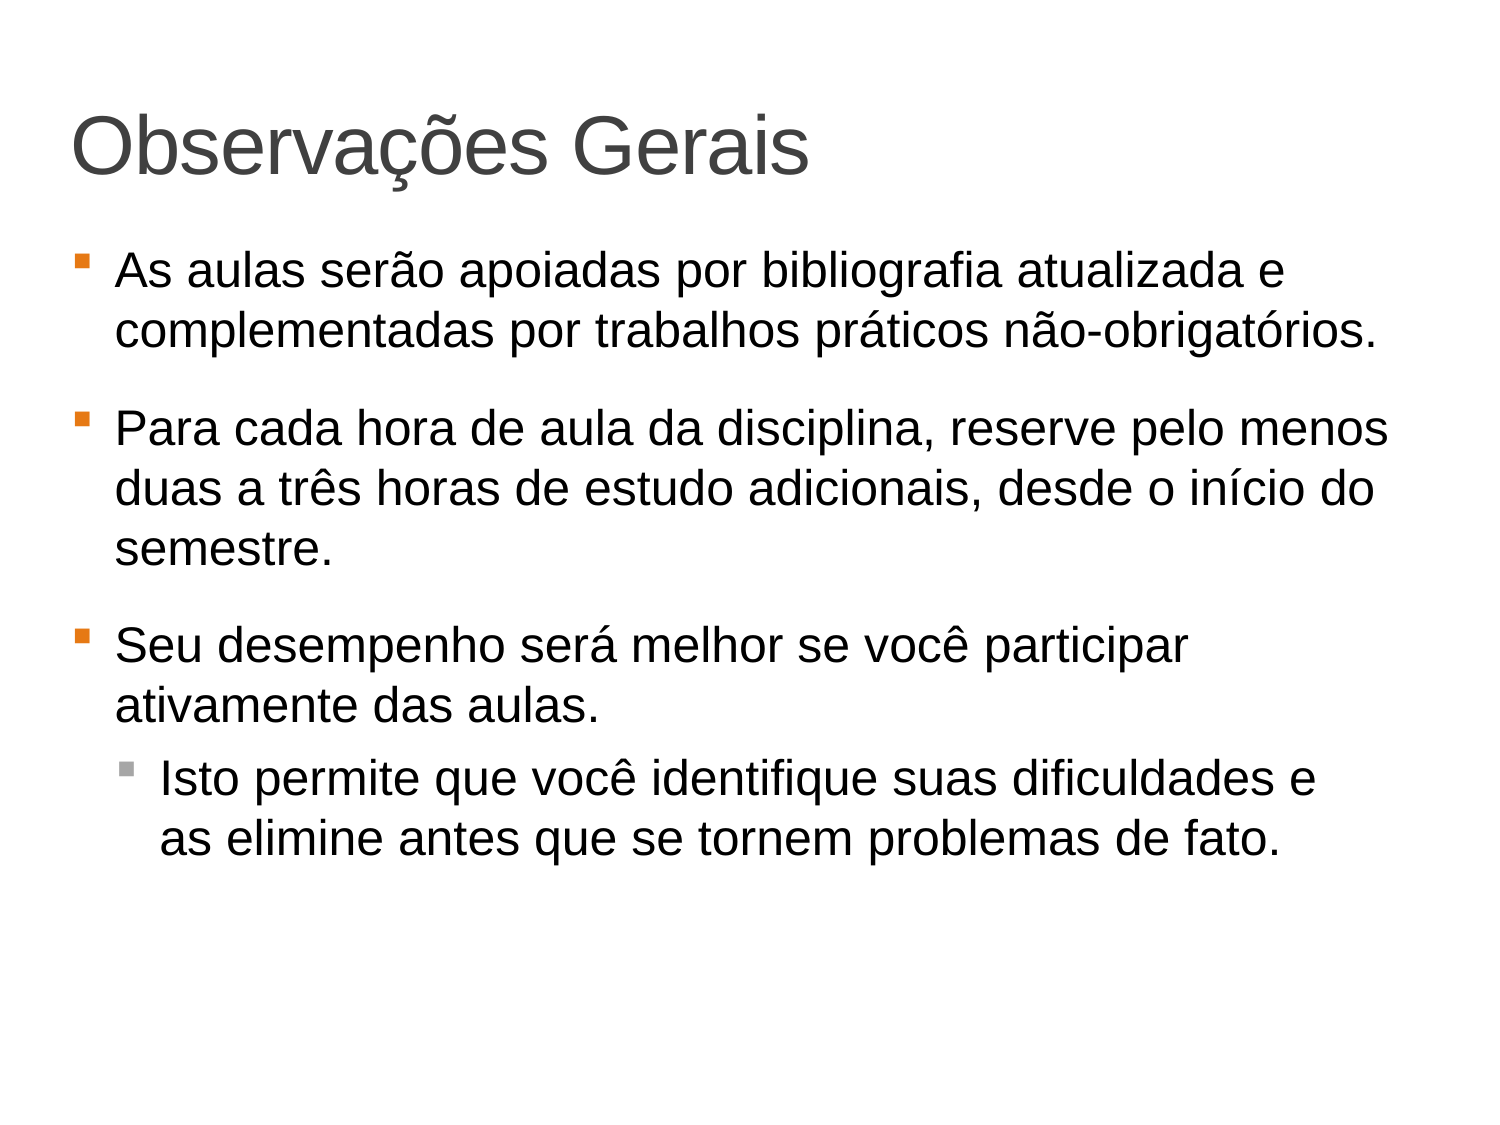

# Observações Gerais
As aulas serão apoiadas por bibliografia atualizada e complementadas por trabalhos práticos não-obrigatórios.
Para cada hora de aula da disciplina, reserve pelo menos duas a três horas de estudo adicionais, desde o início do semestre.
Seu desempenho será melhor se você participar ativamente das aulas.
Isto permite que você identifique suas dificuldades e
as elimine antes que se tornem problemas de fato.